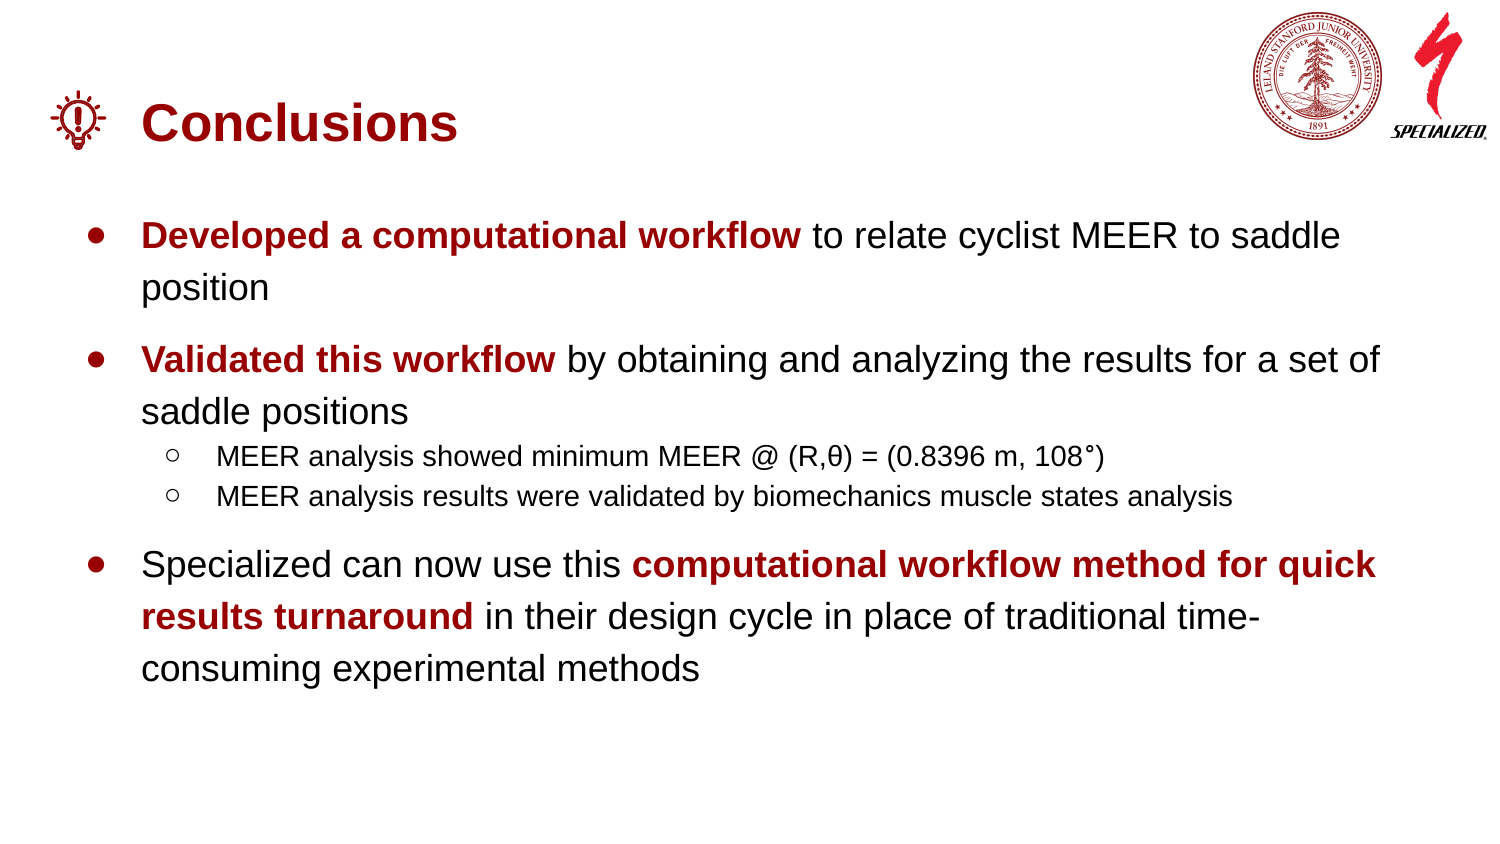

# Conclusions

Developed a computational workflow to relate cyclist MEER to saddle position
Validated this workflow by obtaining and analyzing the results for a set of saddle positions
MEER analysis showed minimum MEER @ (R,θ) = (0.8396 m, 108°)
MEER analysis results were validated by biomechanics muscle states analysis
Specialized can now use this computational workflow method for quick results turnaround in their design cycle in place of traditional time-consuming experimental methods